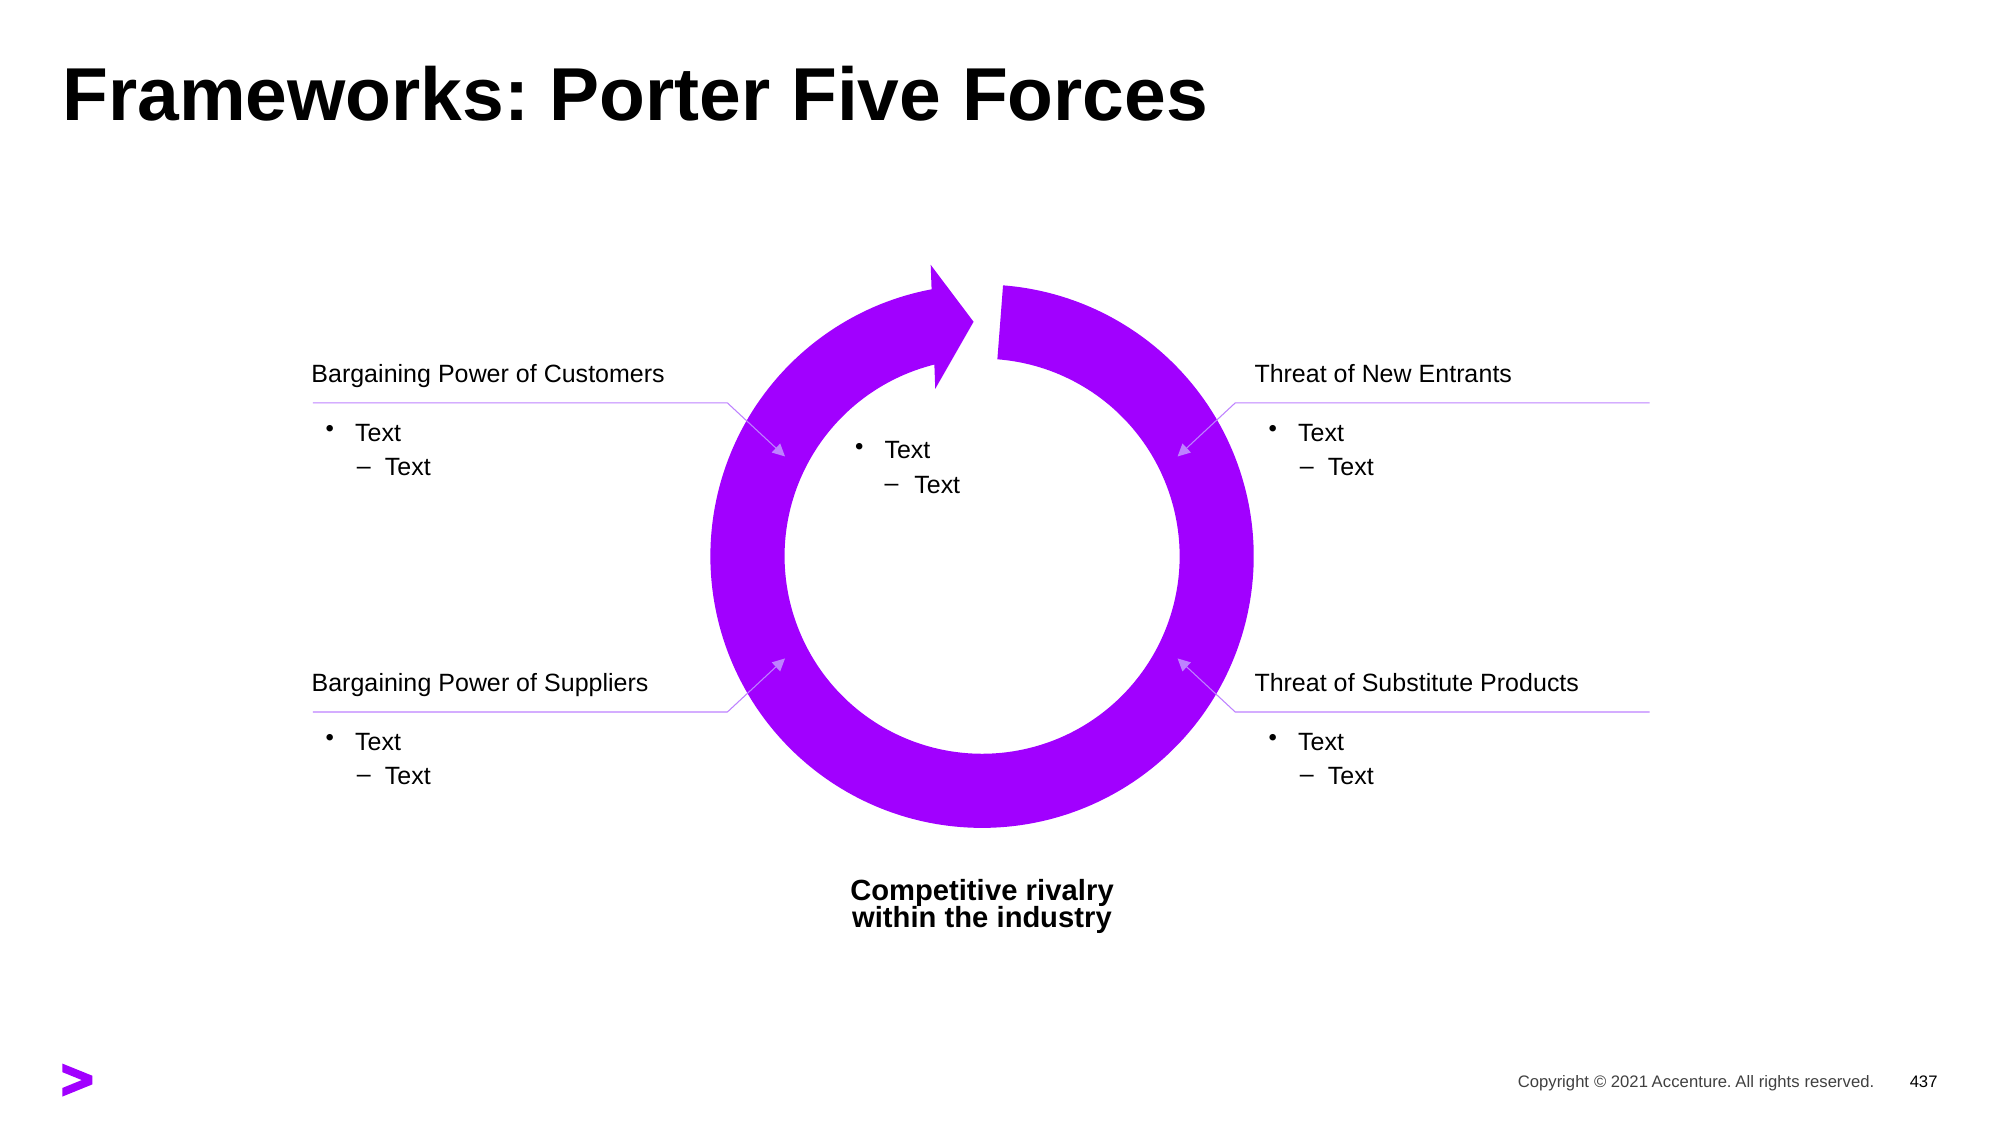

# Frameworks: Porter Five Forces

Bargaining Power of Customers

Text
Text
Threat of New Entrants
Text
Text

Text
Text

Bargaining Power of Suppliers
Text
Text

Threat of Substitute Products
Text
Text
Competitive rivalry
within the industry
Copyright © 2021 Accenture. All rights reserved.
437